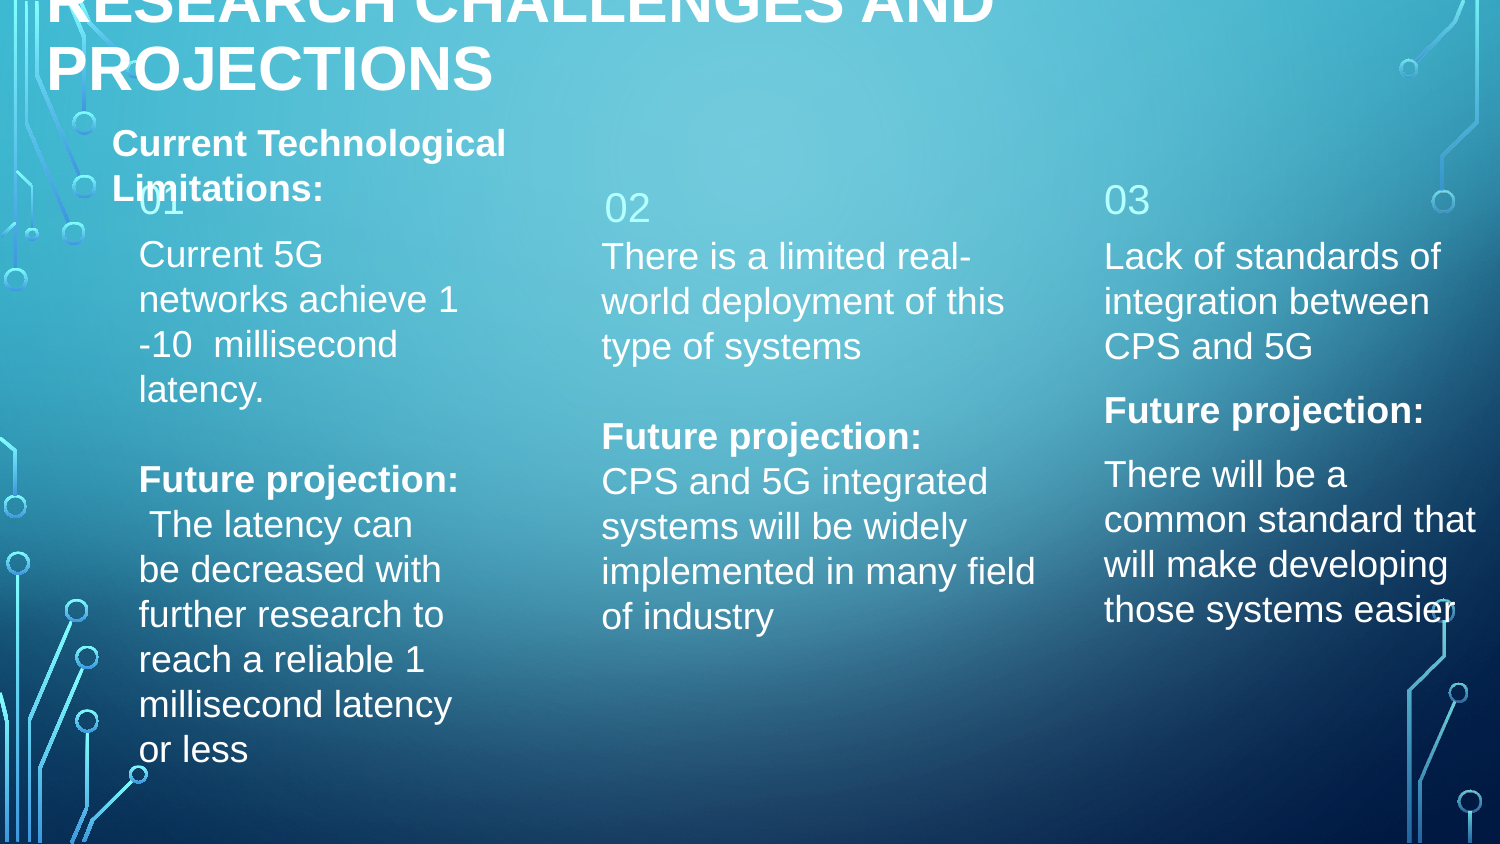

# Research challenges and Projections
05
Current Technological Limitations:
What is the gap between theory and practice?
03
01
02
Current 5G networks achieve 1 -10  millisecond latency.

Future projection:  The latency can be decreased with further research to reach a reliable 1 millisecond latency or less
There is a limited real-world deployment of this type of systems

Future projection:
CPS and 5G integrated systems will be widely implemented in many field of industry
Lack of standards of integration between CPS and 5G
Future projection:
There will be a common standard that will make developing those systems easier